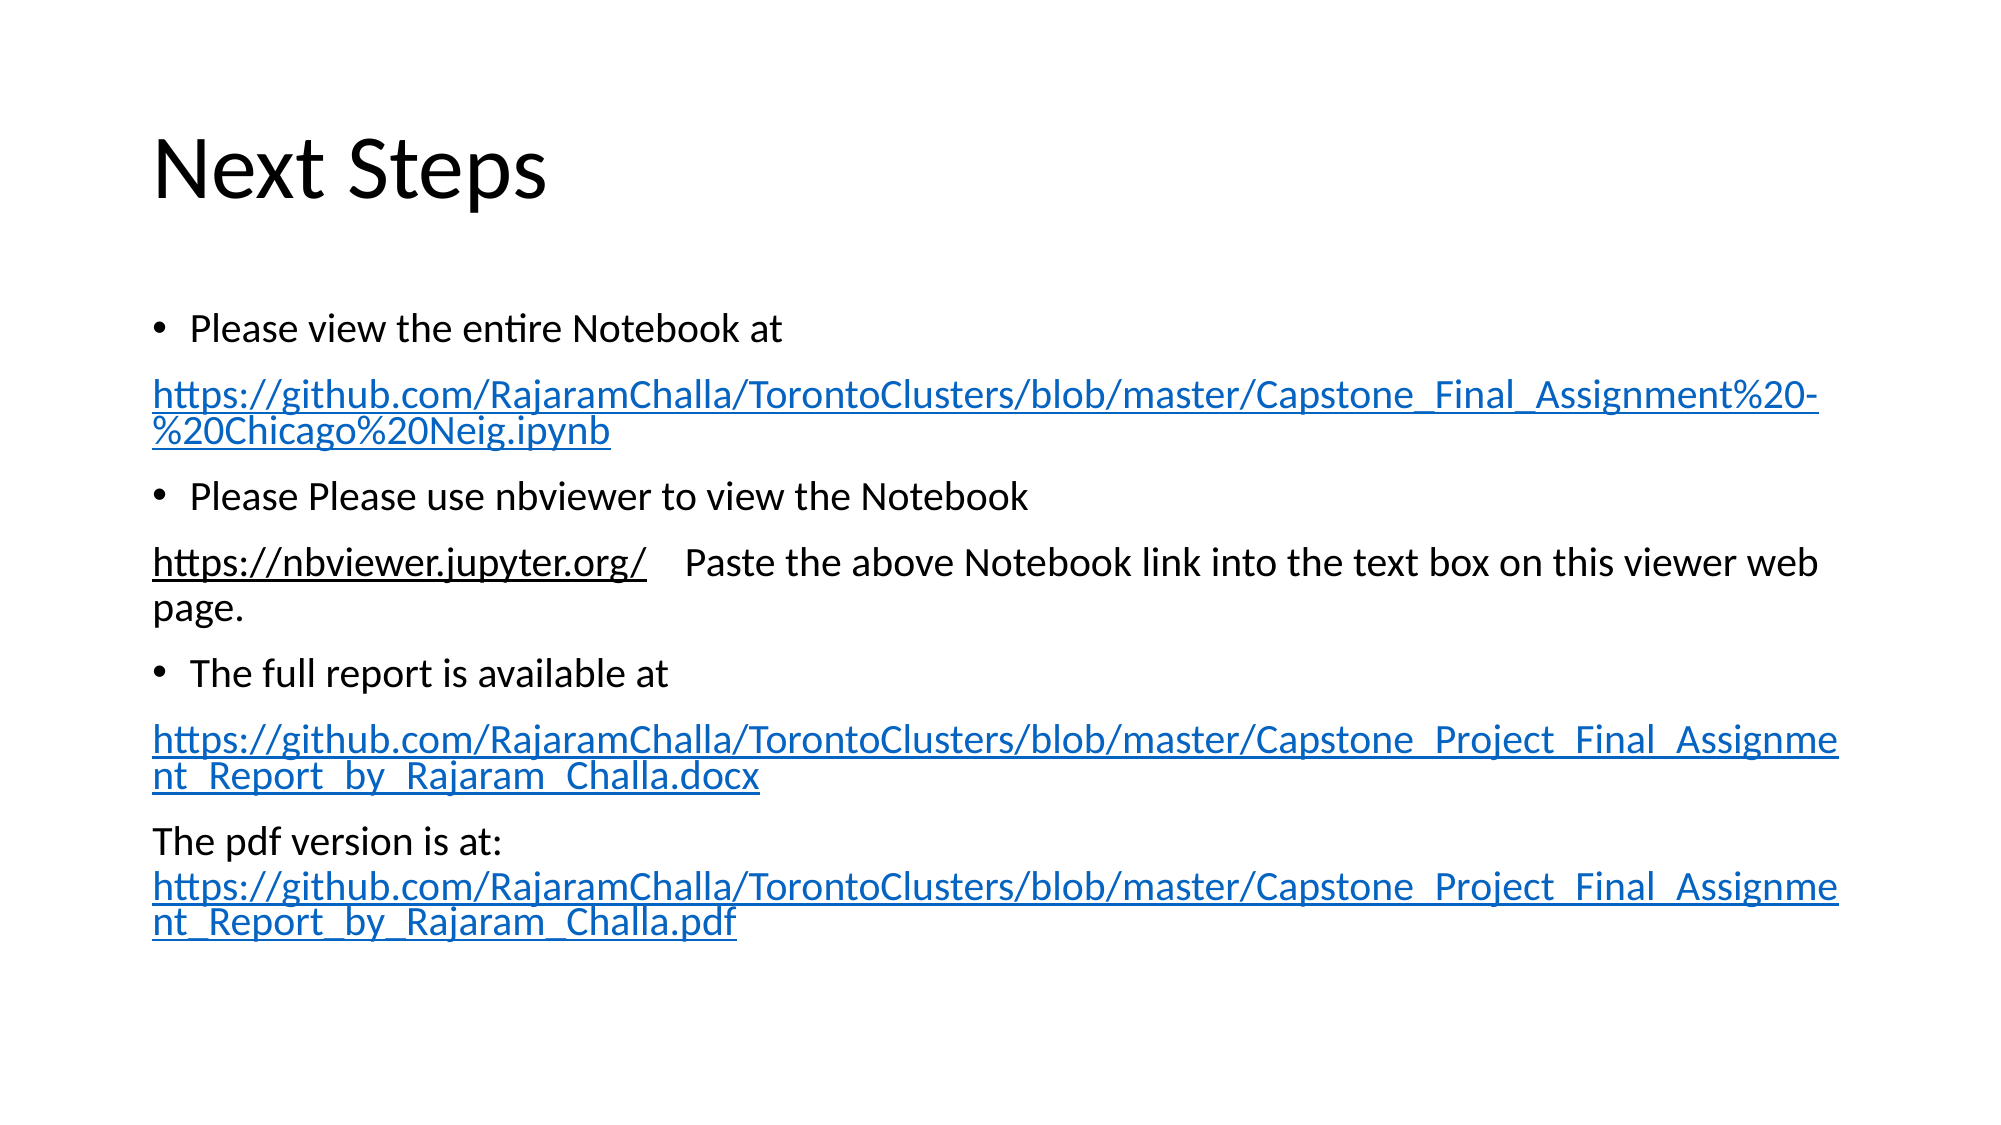

# Next Steps
Please view the entire Notebook at
https://github.com/RajaramChalla/TorontoClusters/blob/master/Capstone_Final_Assignment%20-%20Chicago%20Neig.ipynb
Please Please use nbviewer to view the Notebook
https://nbviewer.jupyter.org/    Paste the above Notebook link into the text box on this viewer web page.
The full report is available at
https://github.com/RajaramChalla/TorontoClusters/blob/master/Capstone_Project_Final_Assignment_Report_by_Rajaram_Challa.docx
The pdf version is at: https://github.com/RajaramChalla/TorontoClusters/blob/master/Capstone_Project_Final_Assignment_Report_by_Rajaram_Challa.pdf